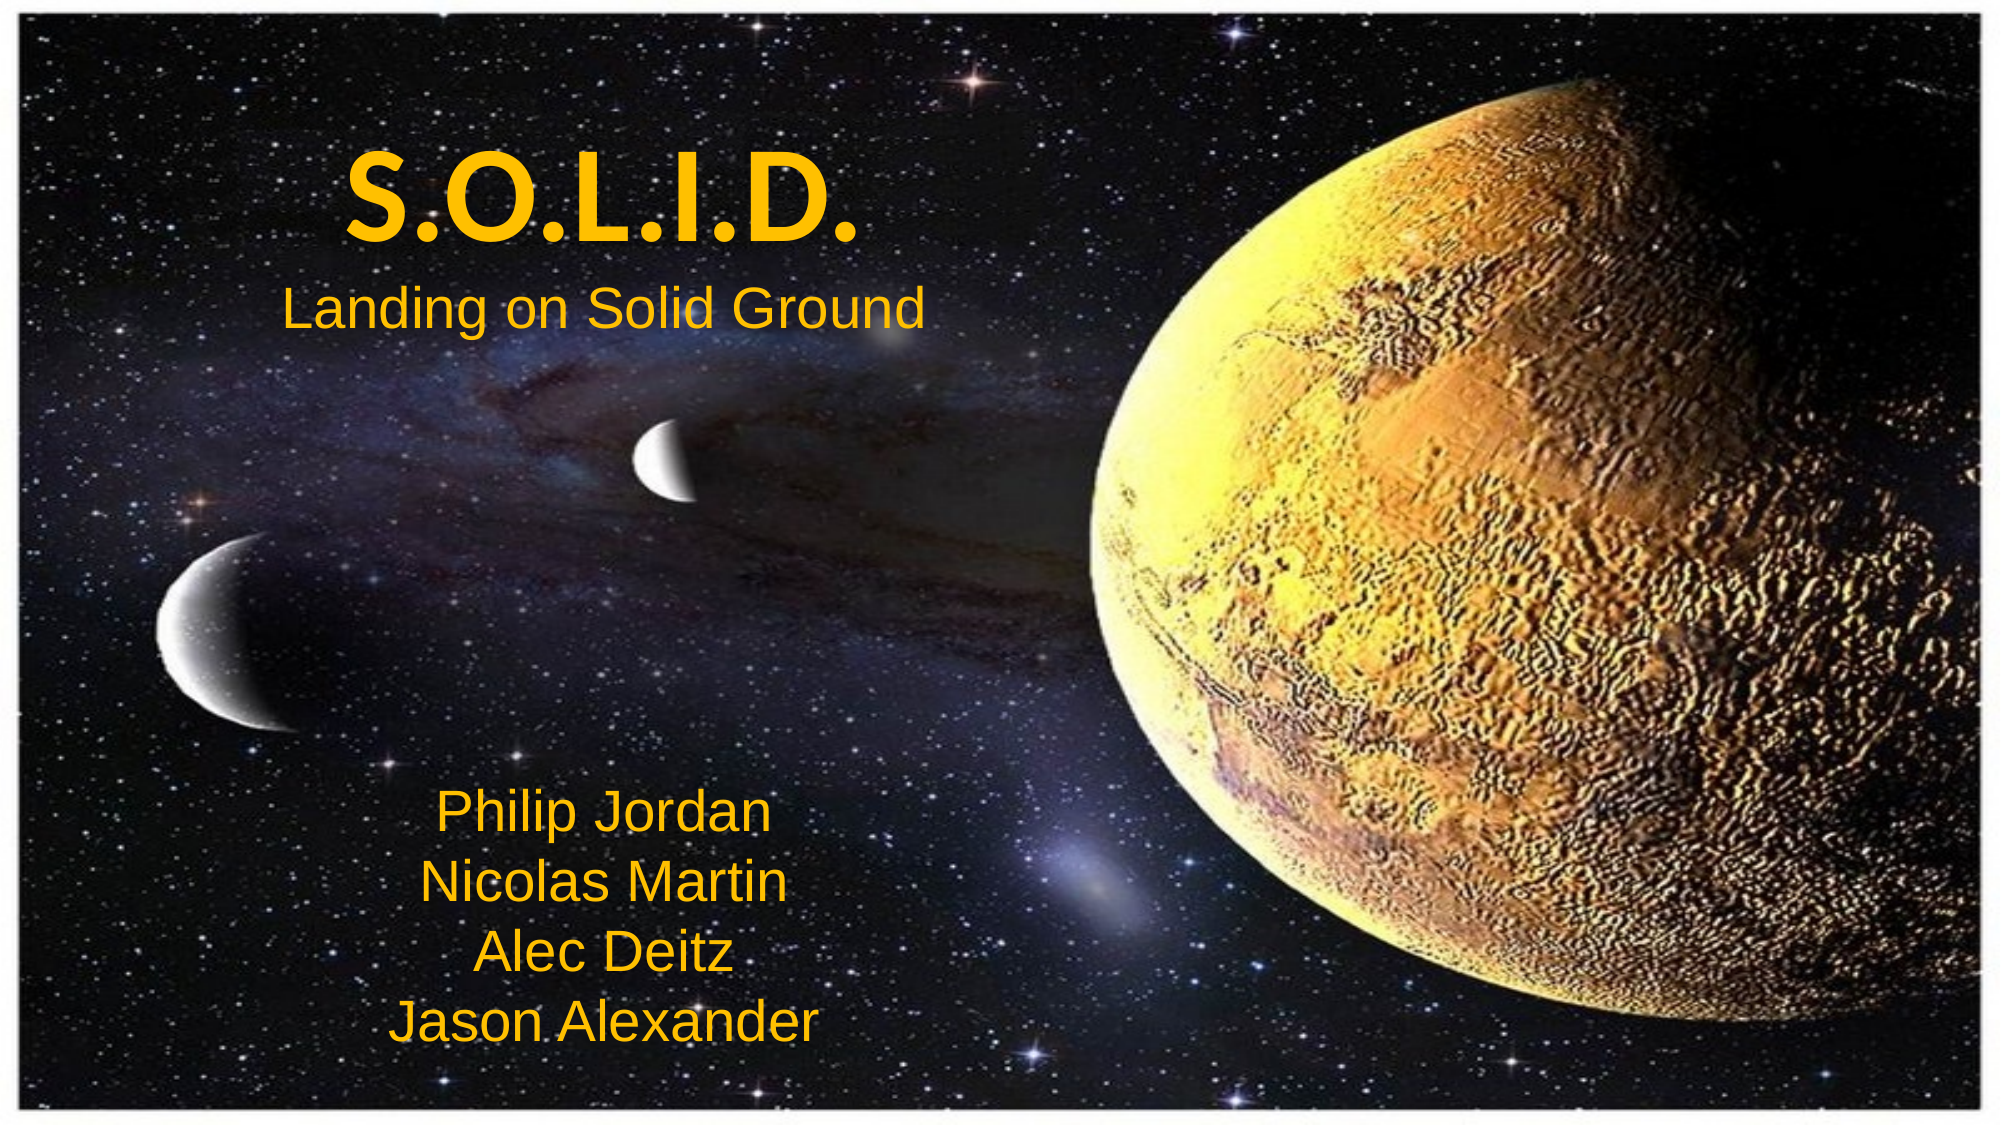

S.O.L.I.D.
Landing on Solid Ground
Philip Jordan
Nicolas Martin
Alec Deitz
Jason Alexander